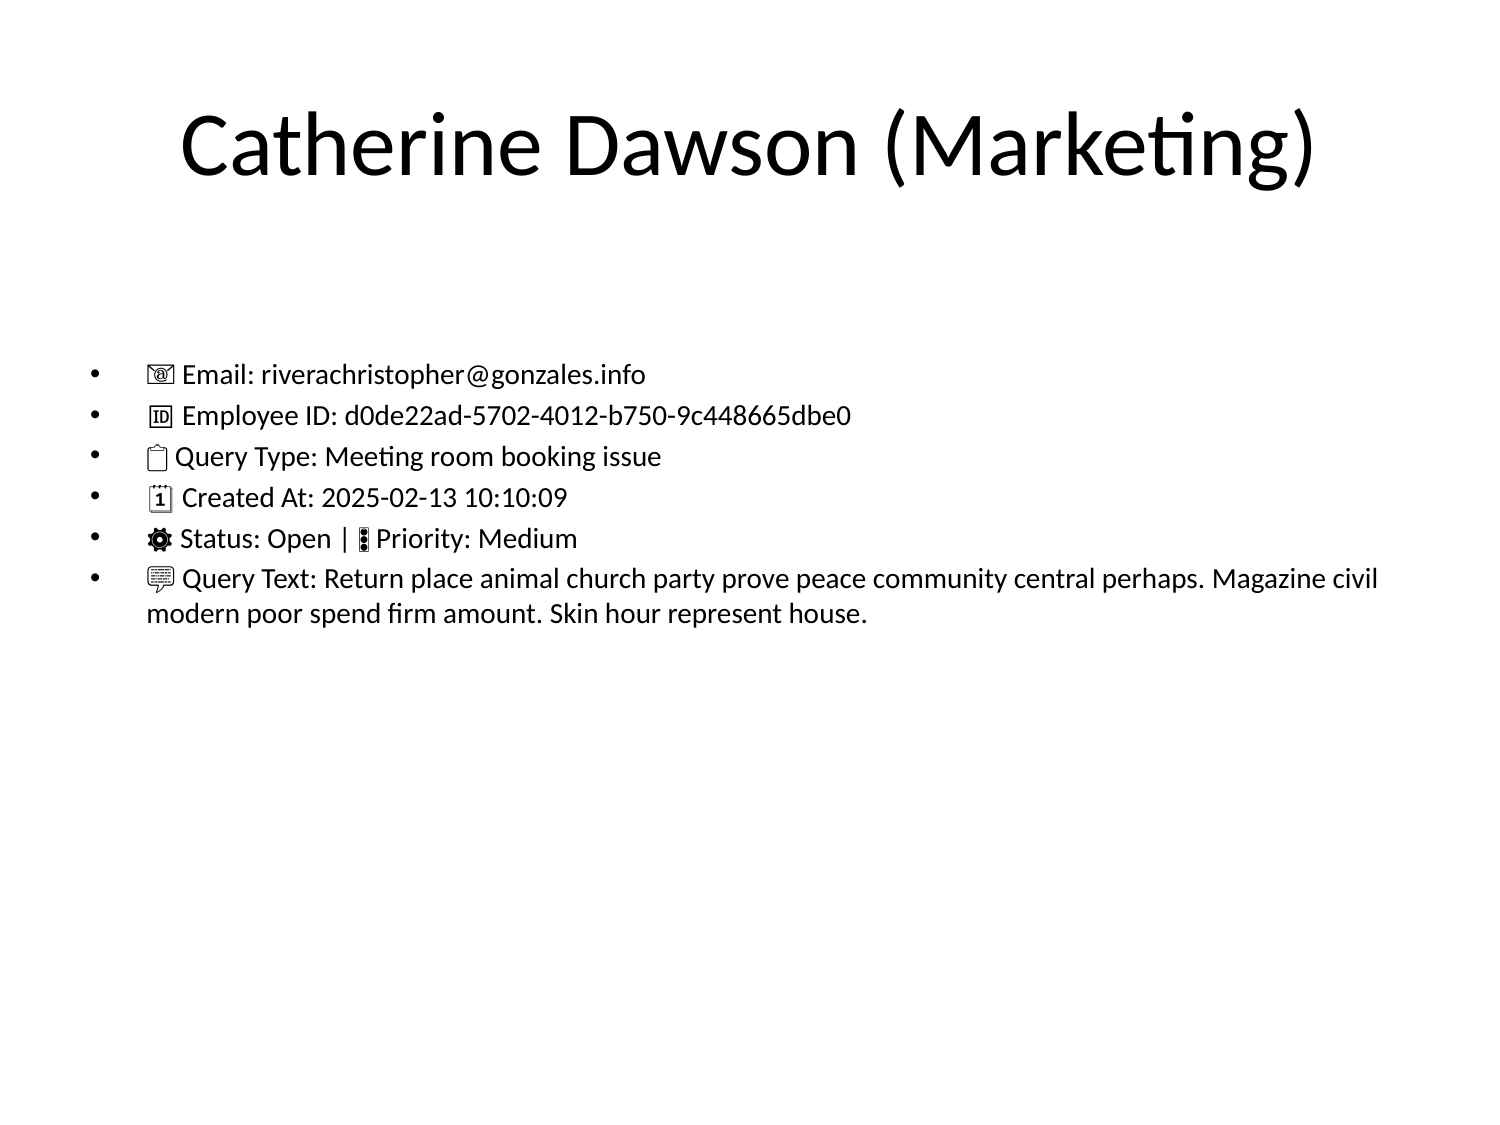

# Catherine Dawson (Marketing)

📧 Email: riverachristopher@gonzales.info
🆔 Employee ID: d0de22ad-5702-4012-b750-9c448665dbe0
📋 Query Type: Meeting room booking issue
🗓 Created At: 2025-02-13 10:10:09
⚙ Status: Open | 🚦 Priority: Medium
💬 Query Text: Return place animal church party prove peace community central perhaps. Magazine civil modern poor spend firm amount. Skin hour represent house.